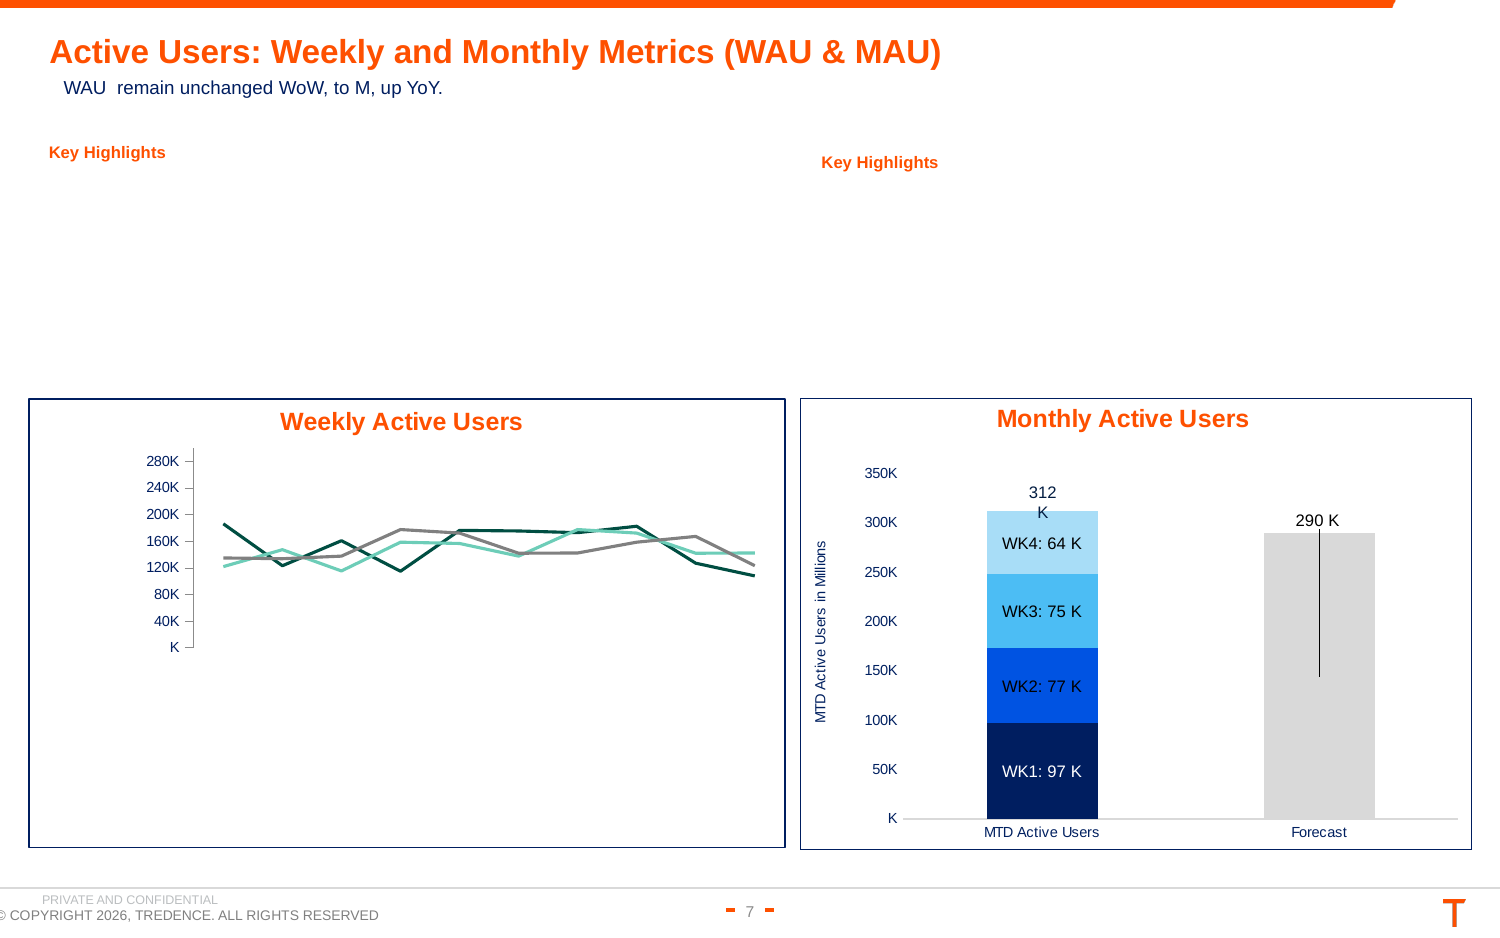

# Active Users: Weekly and Monthly Metrics (WAU & MAU)
WAU  remain unchanged WoW, to M, up YoY.
Key Highlights
Key Highlights

### Chart: Weekly Active Users

| Category | vs Forecast | YoY Change | This Year | Last Year | Forecast |
|---|---|---|---|---|---|
| FY25 WK49 | 0.3799536732111273 | 0.5262951109510441 | 186469.0 | 122171.0 | 135127.0 |
| FY25 WK50 | -0.07877829101030531 | -0.16384226710556615 | 123452.0 | 147642.0 | 134009.0 |
| FY25 WK51 | 0.16750279110904898 | 0.3922143264692153 | 161043.0 | 115674.0 | 137938.0 |
| FY25 WK52 | -0.3516143000950416 | -0.27414094863949434 | 115294.0 | 158838.0 | 177817.0 |
| FY25 WK53 | 0.02381214604937476 | 0.12558788666692156 | 176625.0 | 156918.0 | 172517.0 |
| FY26 WK01 | 0.2345486476993326 | 0.27403616117386065 | 175738.0 | 137938.0 | 142350.0 |
| FY26 WK02 | 0.2139020935874245 | -0.026336064605746334 | 173134.0 | 177817.0 | 142626.0 |
| FY26 WK03 | 0.1511477102456591 | 0.0598723604050615 | 182846.0 | 172517.0 | 158838.0 |
| FY26 WK04 | -0.24030956870420317 | -0.1056199508254303 | 127315.0 | 142350.0 | 167588.0 |
| FY26 WK05 | -0.12420067669294654 | -0.2413865634596778 | 108198.0 | 142626.0 | 123542.0 |

### Chart: Monthly Active Users

| Category | WK1 | WK2 | WK3 | WK4 | Total |
|---|---|---|---|---|---|
| MTD Active Users | 96861.0 | 76511.0 | 74564.0 | 63923.0 | 0.0 |
| Forecast | None | None | None | None | 289859.0 |
312K
0M
7